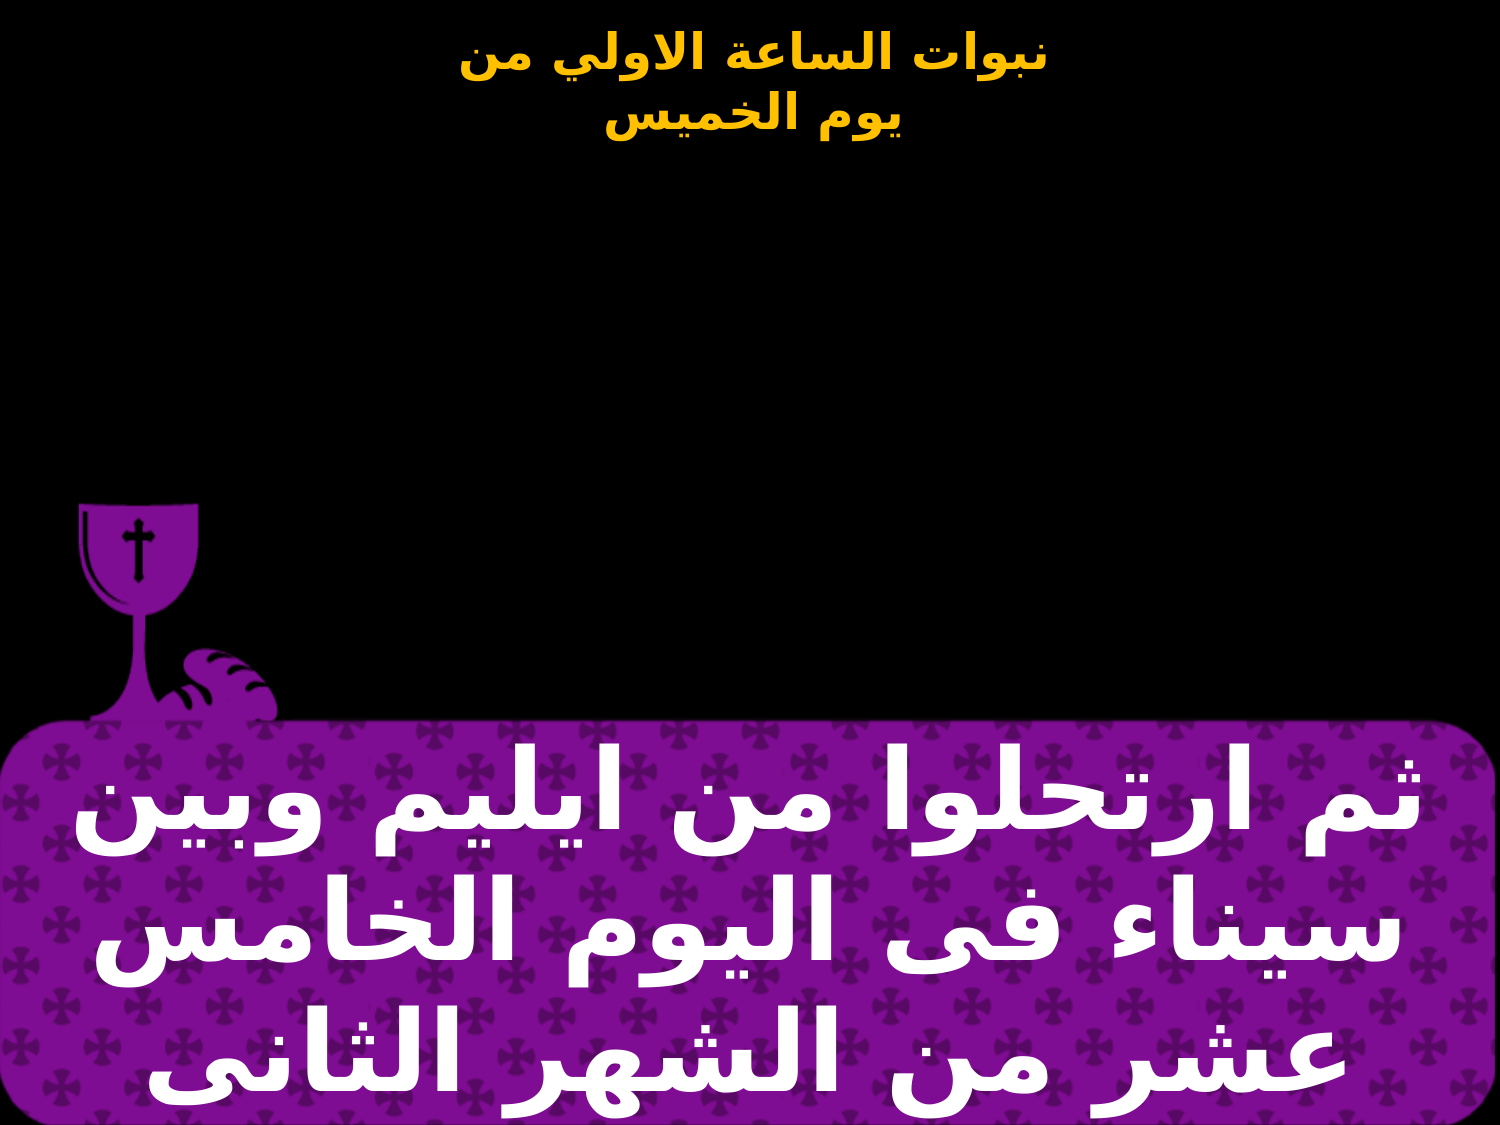

| ثم ارتحلوا من ايليم وبين سيناء فى اليوم الخامس عشر من الشهر الثانى |
| --- |